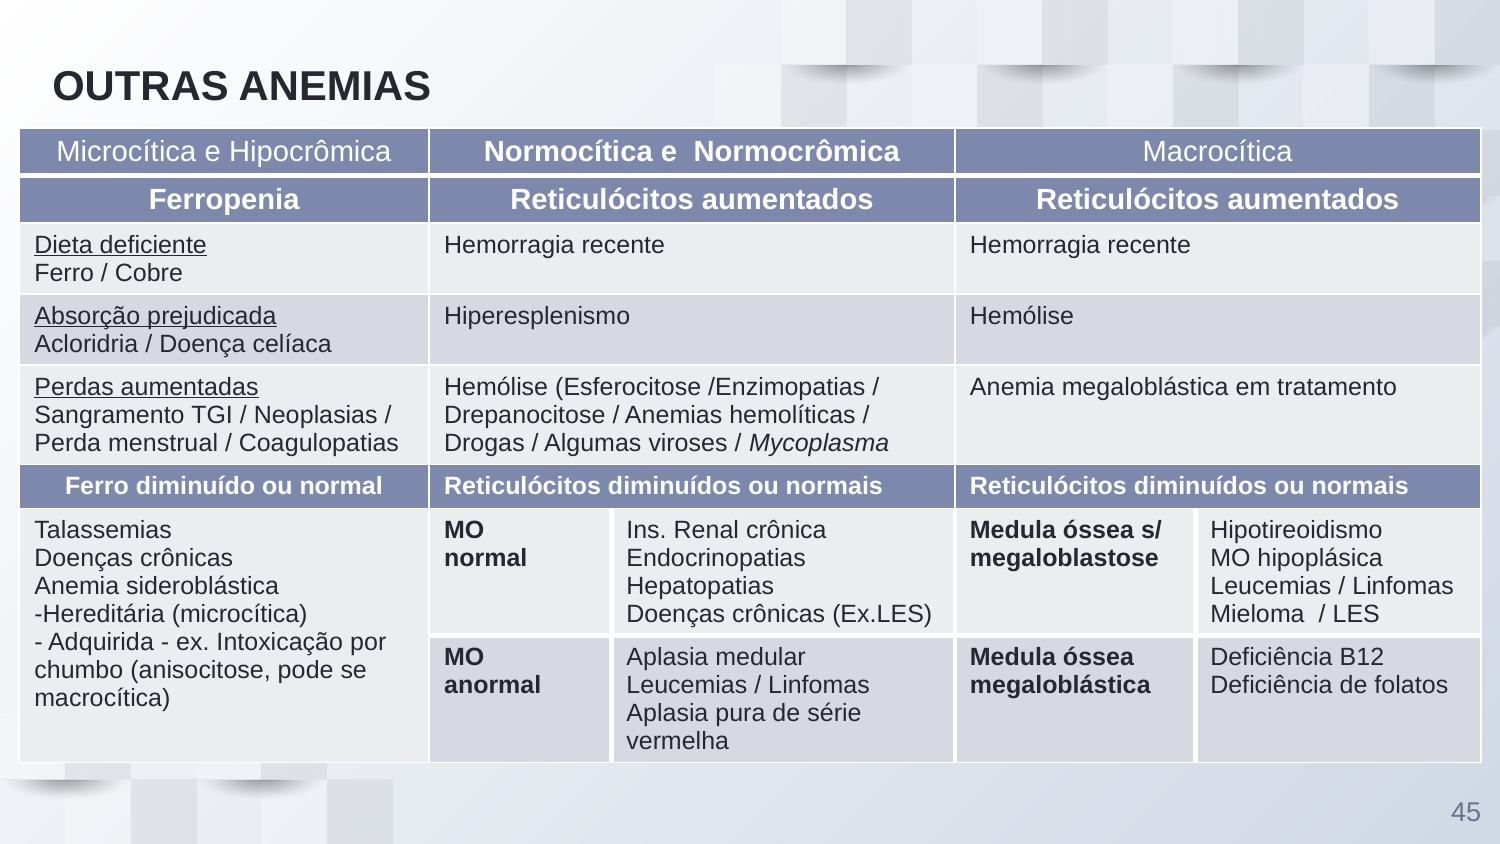

# OUTRAS ANEMIAS
| Microcítica e Hipocrômica | Normocítica e Normocrômica |  | Macrocítica |  |
| --- | --- | --- | --- | --- |
| Ferropenia | Reticulócitos aumentados |  | Reticulócitos aumentados |  |
| Dieta deficiente Ferro / Cobre | Hemorragia recente |  | Hemorragia recente |  |
| Absorção prejudicada Acloridria / Doença celíaca | Hiperesplenismo |  | Hemólise |  |
| Perdas aumentadas Sangramento TGI / Neoplasias / Perda menstrual / Coagulopatias | Hemólise (Esferocitose /Enzimopatias / Drepanocitose / Anemias hemolíticas / Drogas / Algumas viroses / Mycoplasma |  | Anemia megaloblástica em tratamento |  |
| Ferro diminuído ou normal | Reticulócitos diminuídos ou normais |  | Reticulócitos diminuídos ou normais |  |
| Talassemias Doenças crônicas Anemia sideroblástica -Hereditária (microcítica) - Adquirida - ex. Intoxicação por chumbo (anisocitose, pode se macrocítica) | MO normal | Ins. Renal crônica Endocrinopatias Hepatopatias Doenças crônicas (Ex.LES) | Medula óssea s/ megaloblastose | Hipotireoidismo MO hipoplásica Leucemias / Linfomas Mieloma / LES |
|  | MO anormal | Aplasia medular Leucemias / Linfomas Aplasia pura de série vermelha | Medula óssea megaloblástica | Deficiência B12 Deficiência de folatos |
45